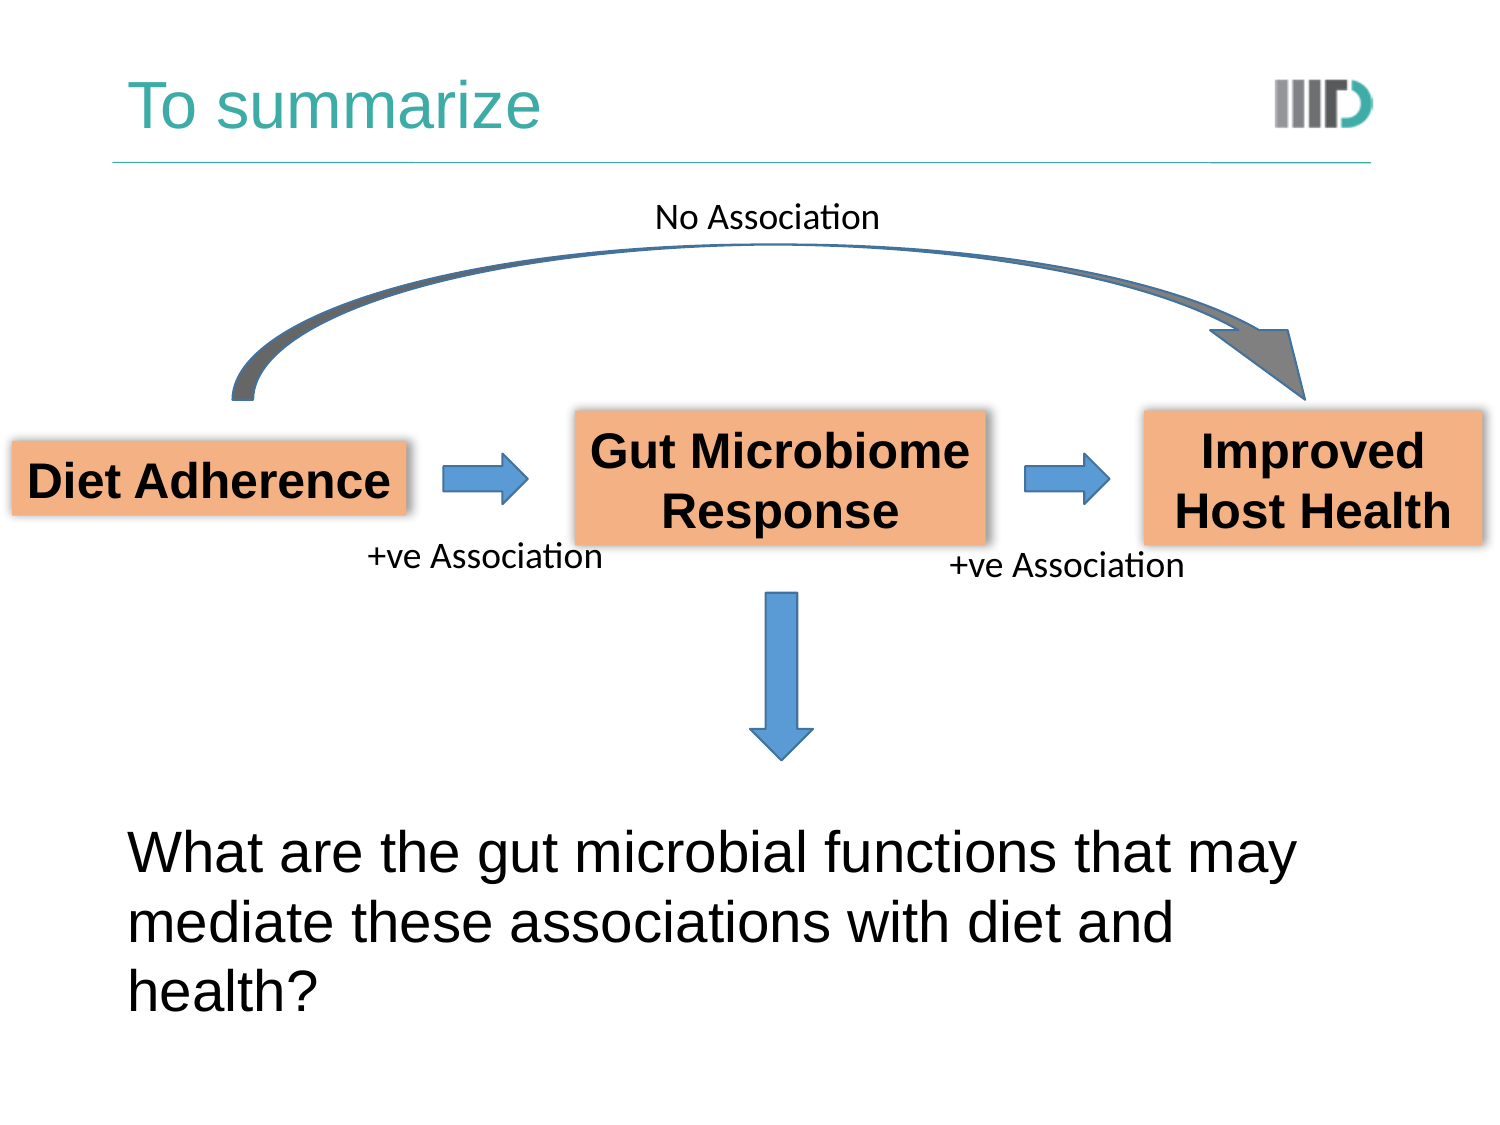

# To summarize
No Association

Improved Host Health
Gut Microbiome
Response
Diet Adherence

+ve Association
+ve Association

What are the gut microbial functions that may mediate these associations with diet and health?